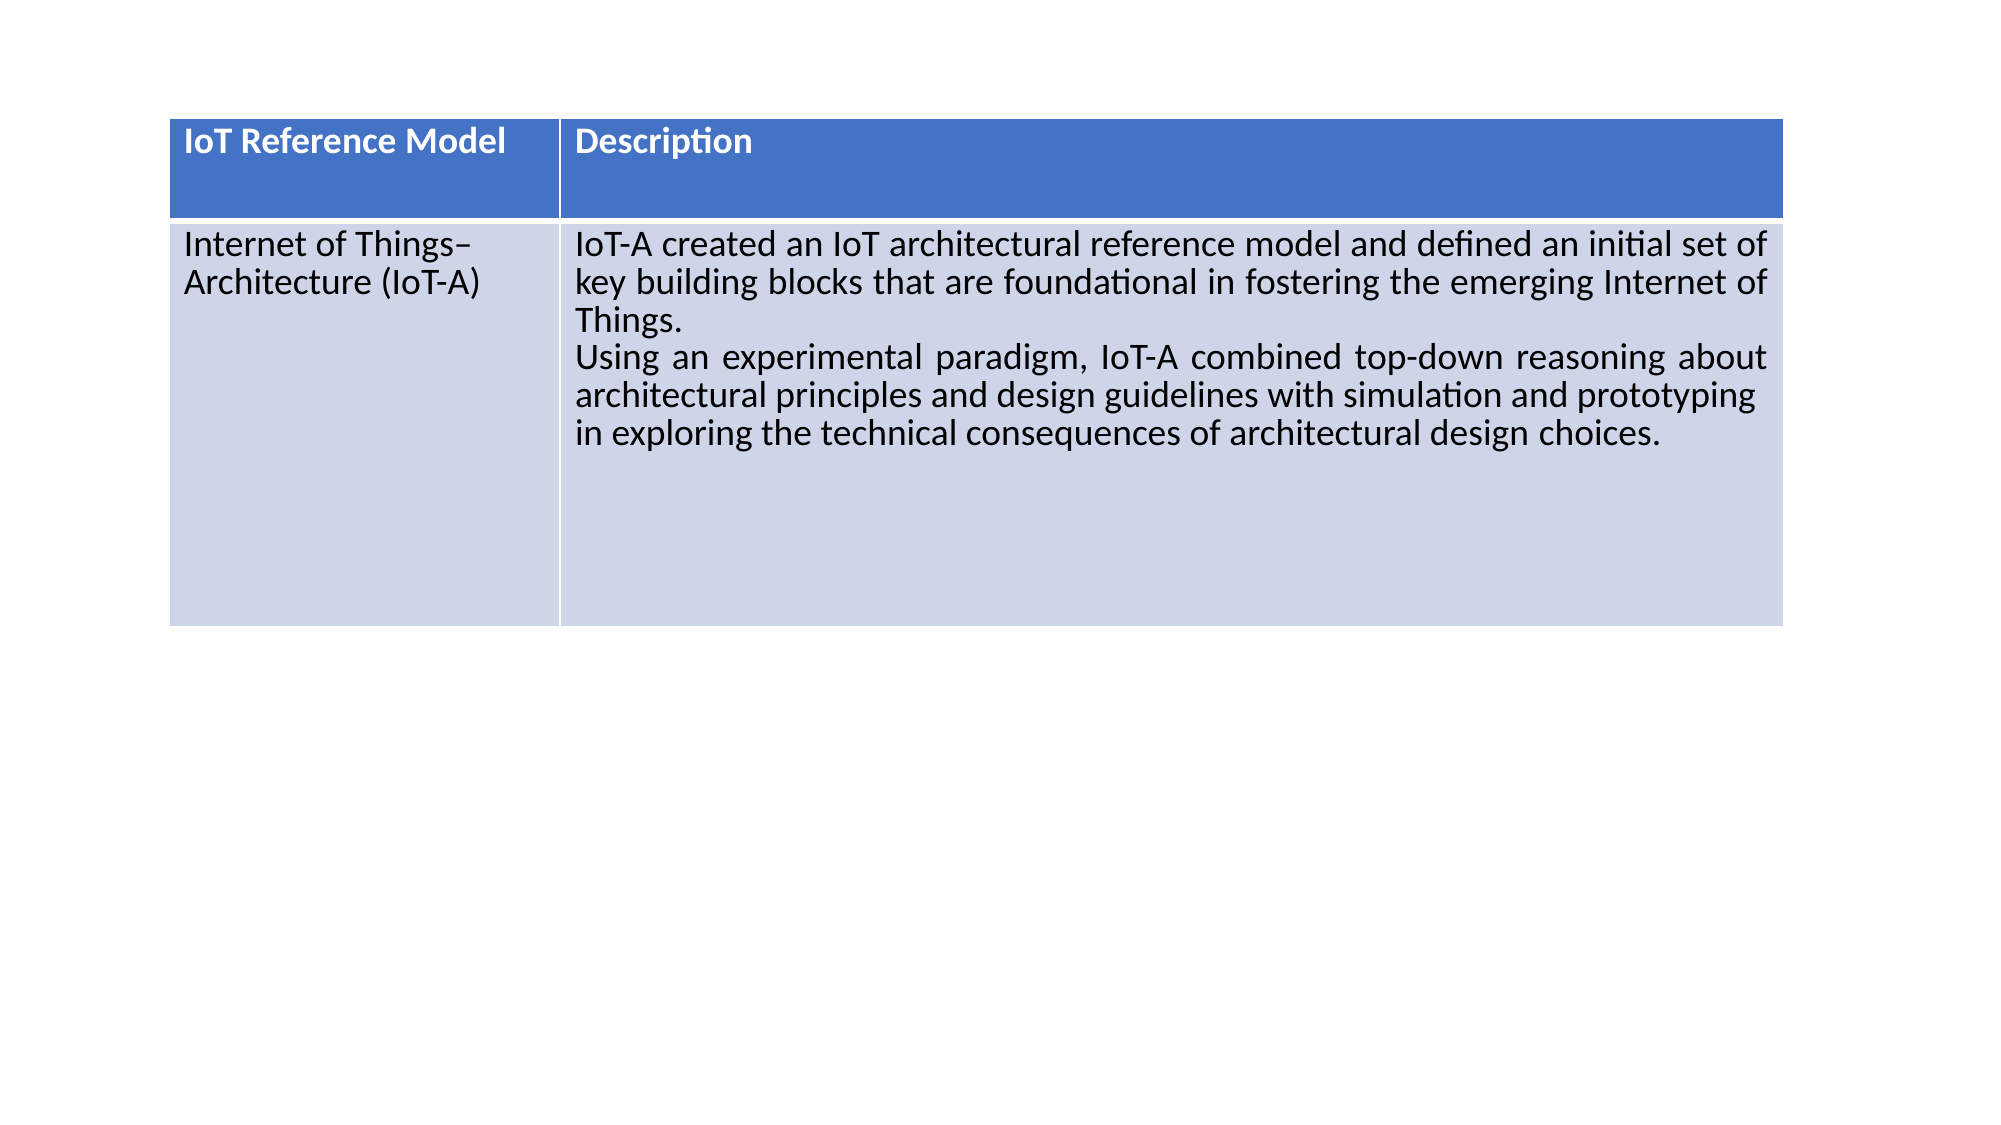

| IoT Reference Model | Description |
| --- | --- |
| Internet of Things– Architecture (IoT-A) | IoT-A created an IoT architectural reference model and defined an initial set of key building blocks that are foundational in fostering the emerging Internet of Things. Using an experimental paradigm, IoT-A combined top-down reasoning about architectural principles and design guidelines with simulation and prototyping in exploring the technical consequences of architectural design choices. |